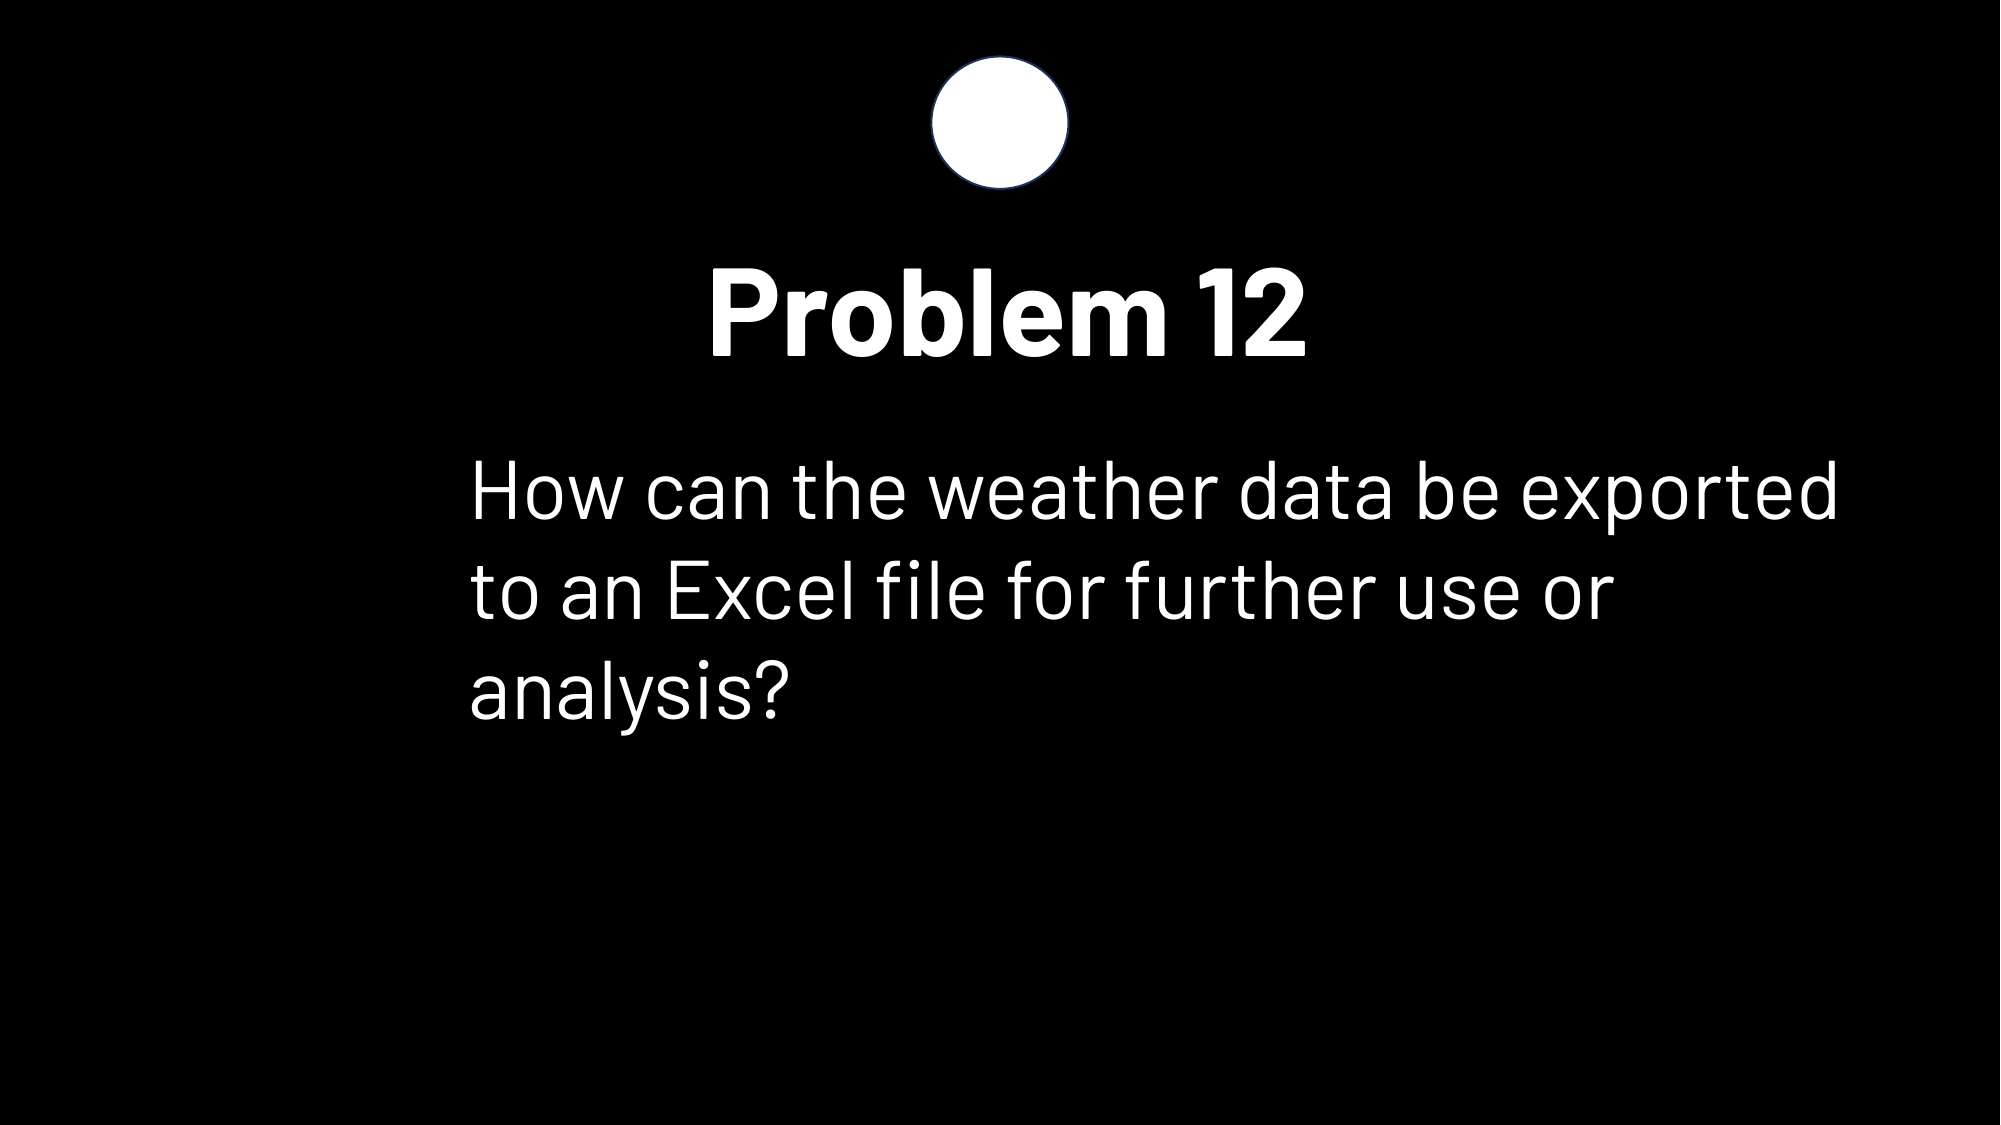

Problem 12
How can the weather data be exported to an Excel file for further use or analysis?